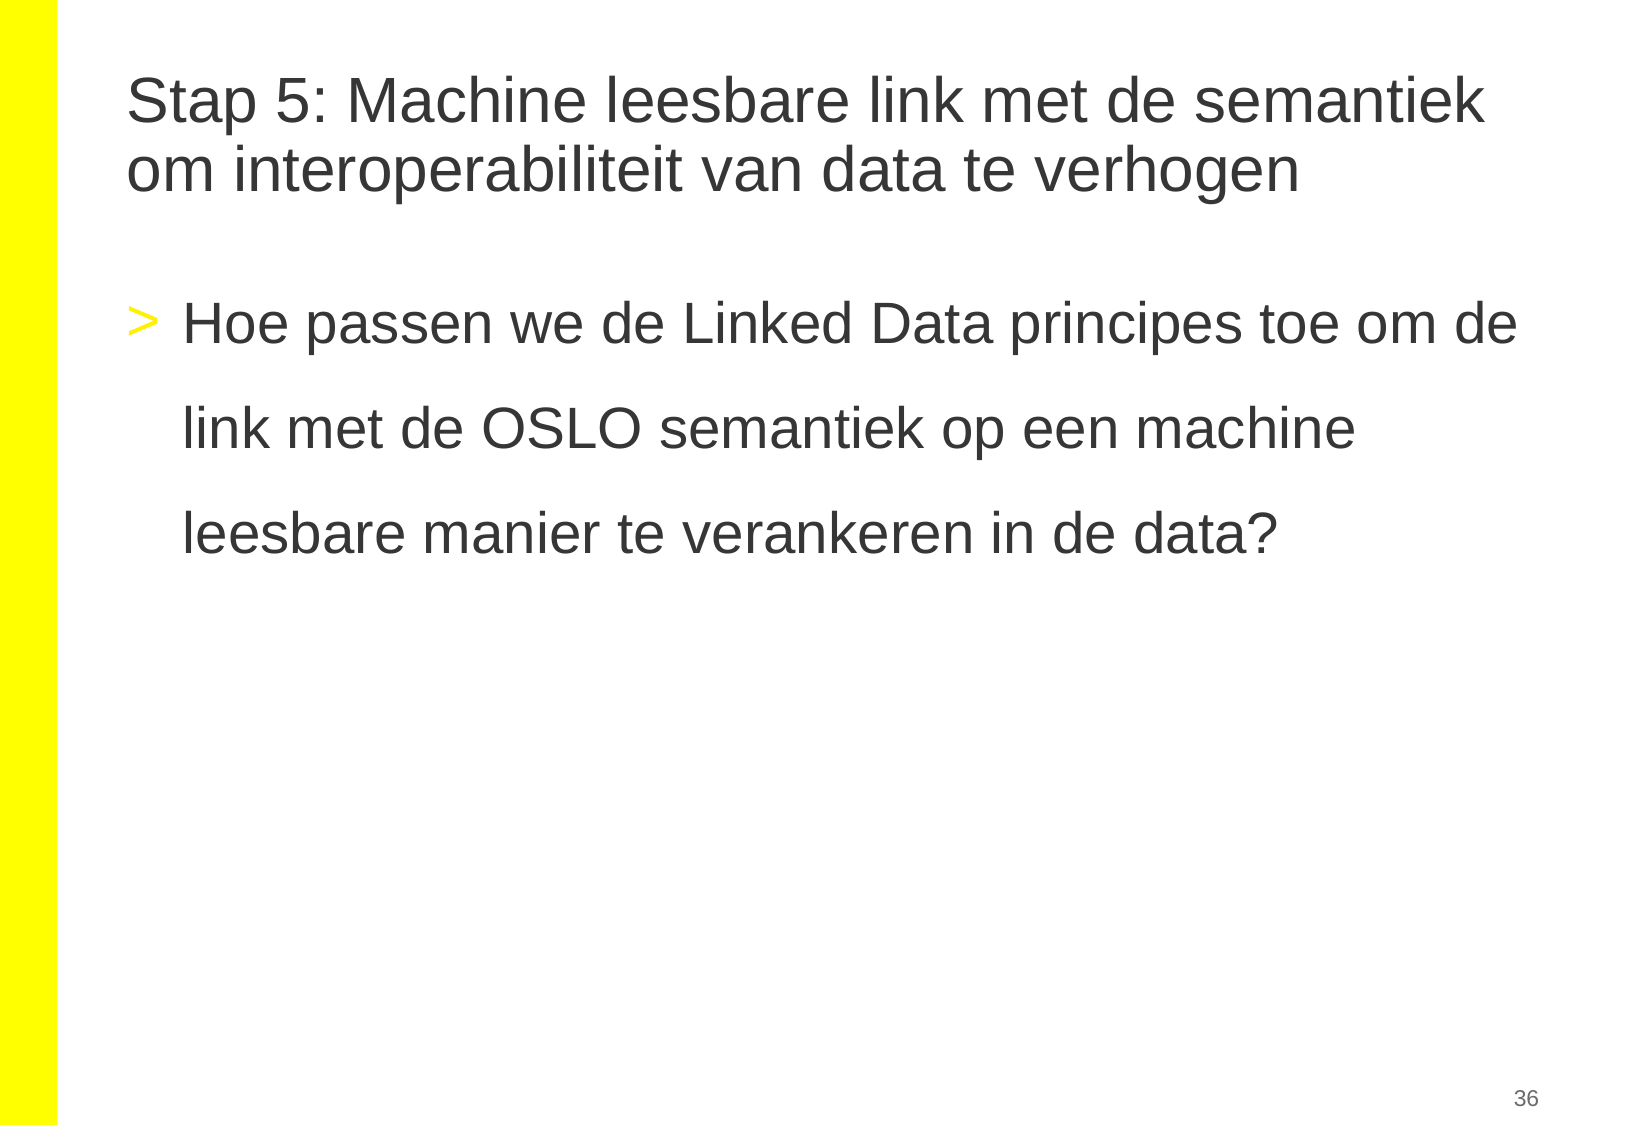

# Stap 5: Machine leesbare link met de semantiek om interoperabiliteit van data te verhogen
Hoe passen we de Linked Data principes toe om de link met de OSLO semantiek op een machine leesbare manier te verankeren in de data?
36